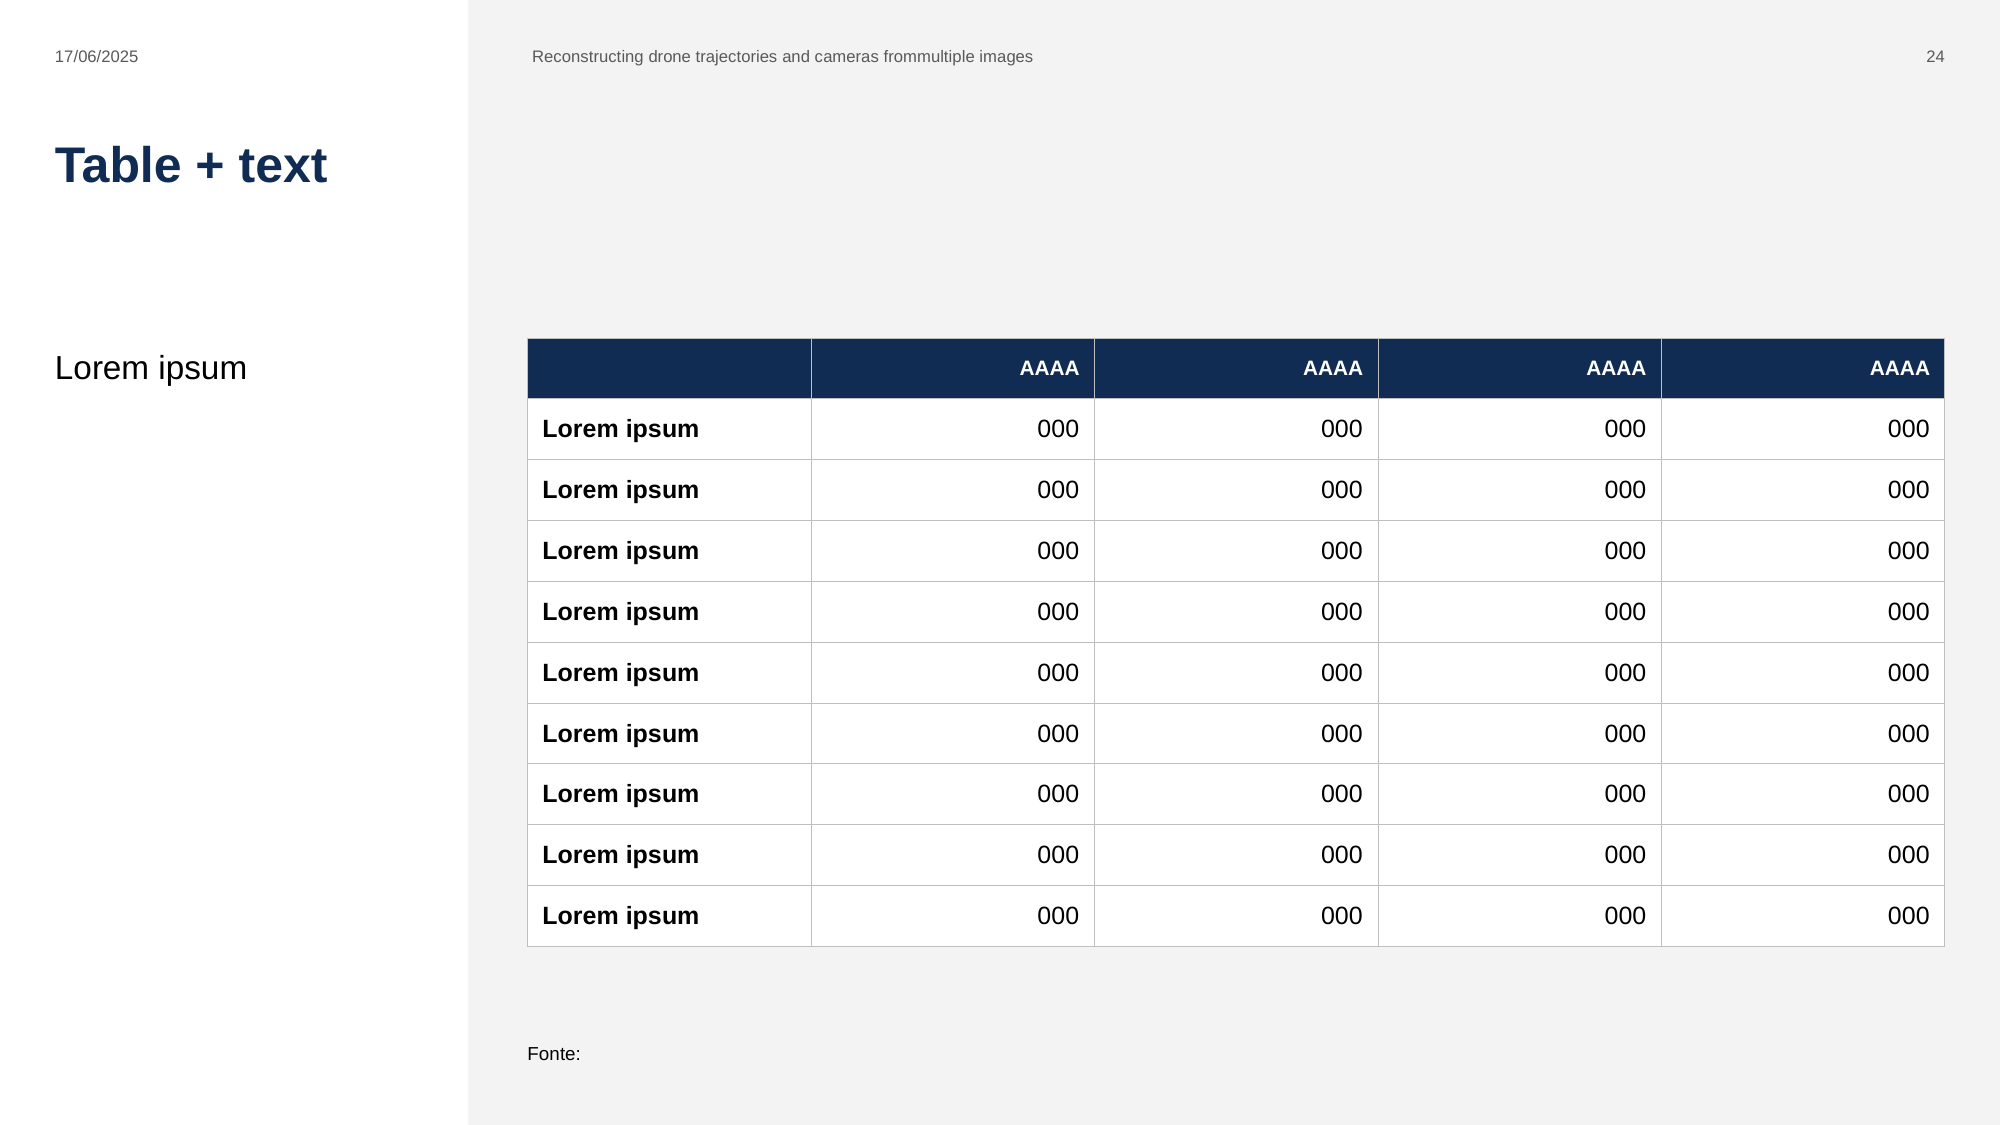

17/06/2025
 Reconstructing drone trajectories and cameras frommultiple images
24
# Table + text
Lorem ipsum
|  | AAAA | AAAA | AAAA | AAAA |
| --- | --- | --- | --- | --- |
| Lorem ipsum | 000 | 000 | 000 | 000 |
| Lorem ipsum | 000 | 000 | 000 | 000 |
| Lorem ipsum | 000 | 000 | 000 | 000 |
| Lorem ipsum | 000 | 000 | 000 | 000 |
| Lorem ipsum | 000 | 000 | 000 | 000 |
| Lorem ipsum | 000 | 000 | 000 | 000 |
| Lorem ipsum | 000 | 000 | 000 | 000 |
| Lorem ipsum | 000 | 000 | 000 | 000 |
| Lorem ipsum | 000 | 000 | 000 | 000 |
Fonte: